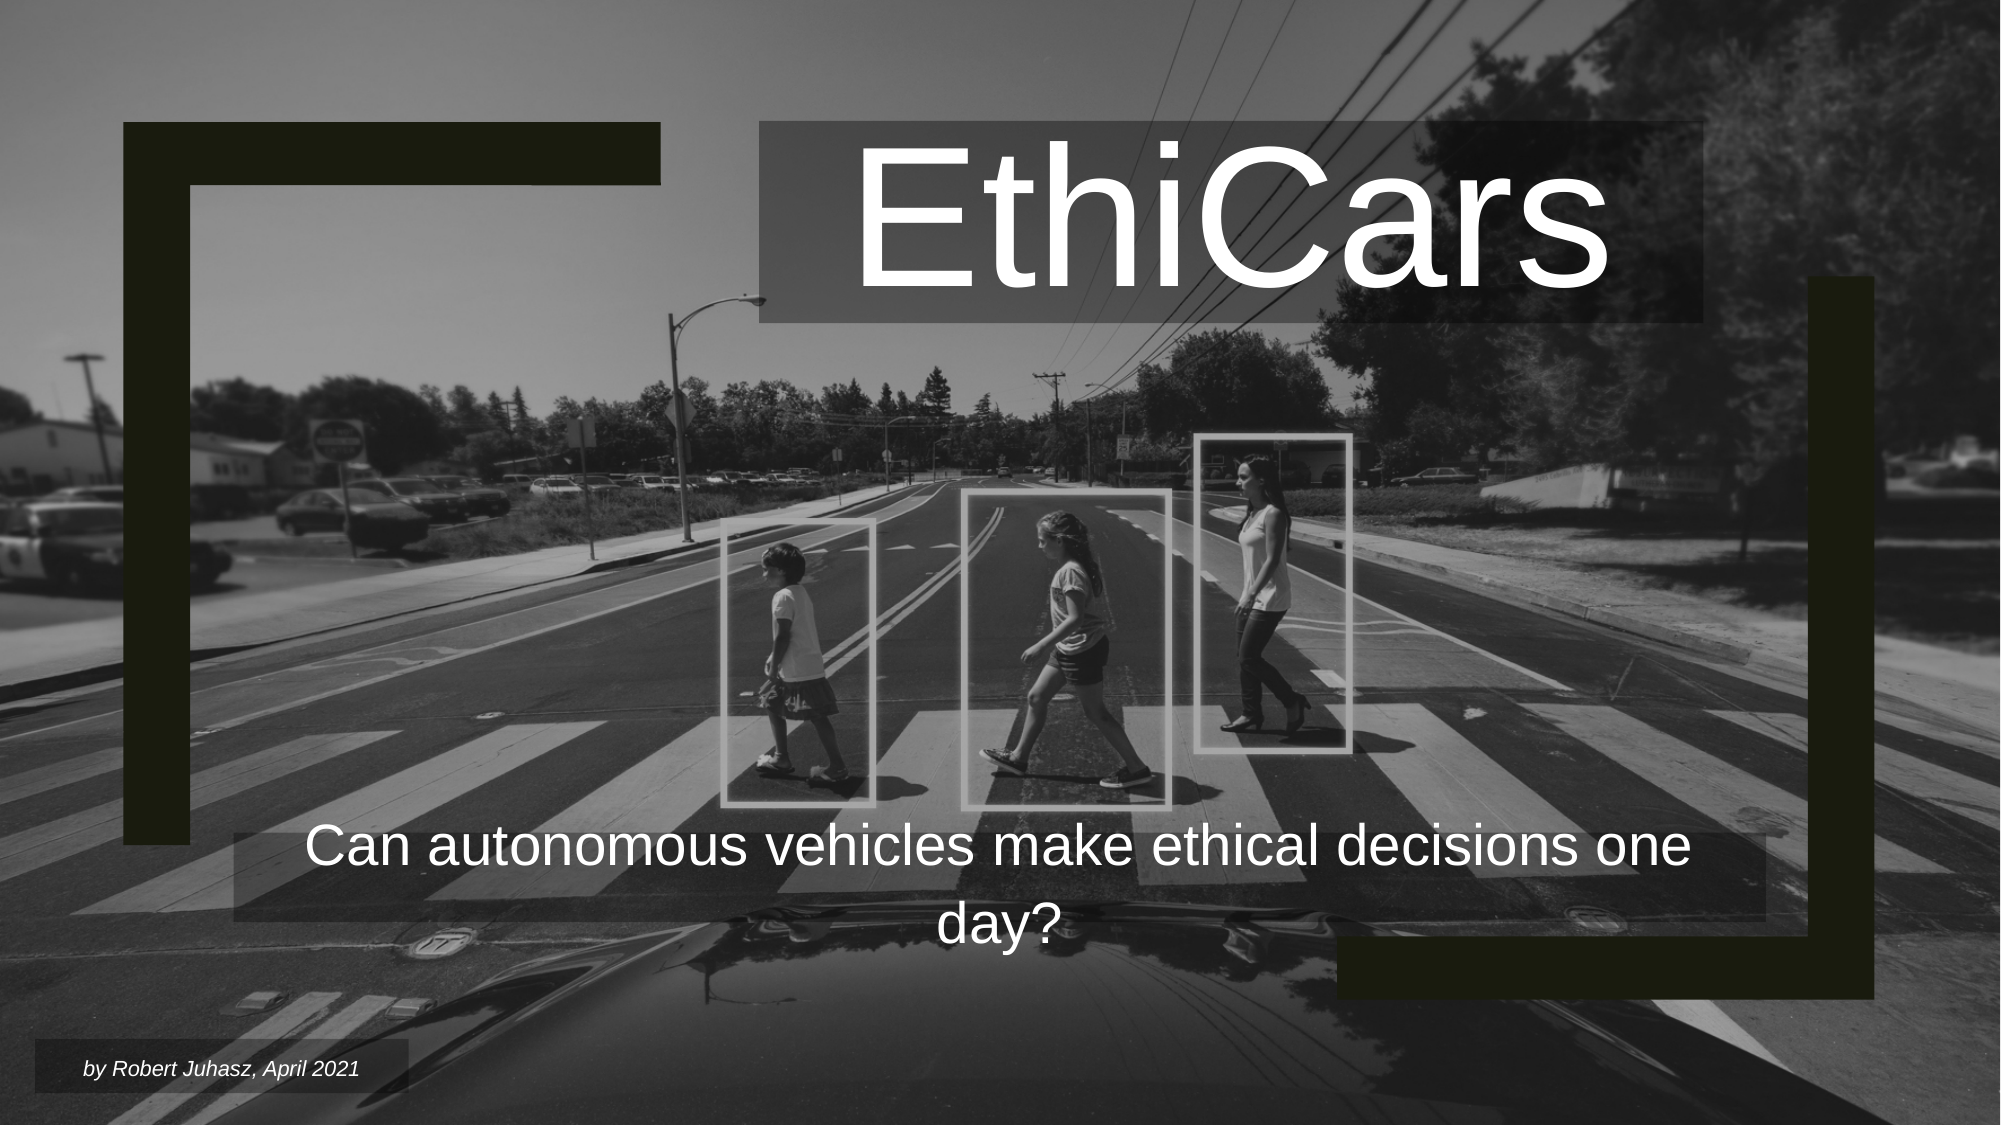

# EthiCars
Can autonomous vehicles make ethical decisions one day?
by Robert Juhasz, April 2021